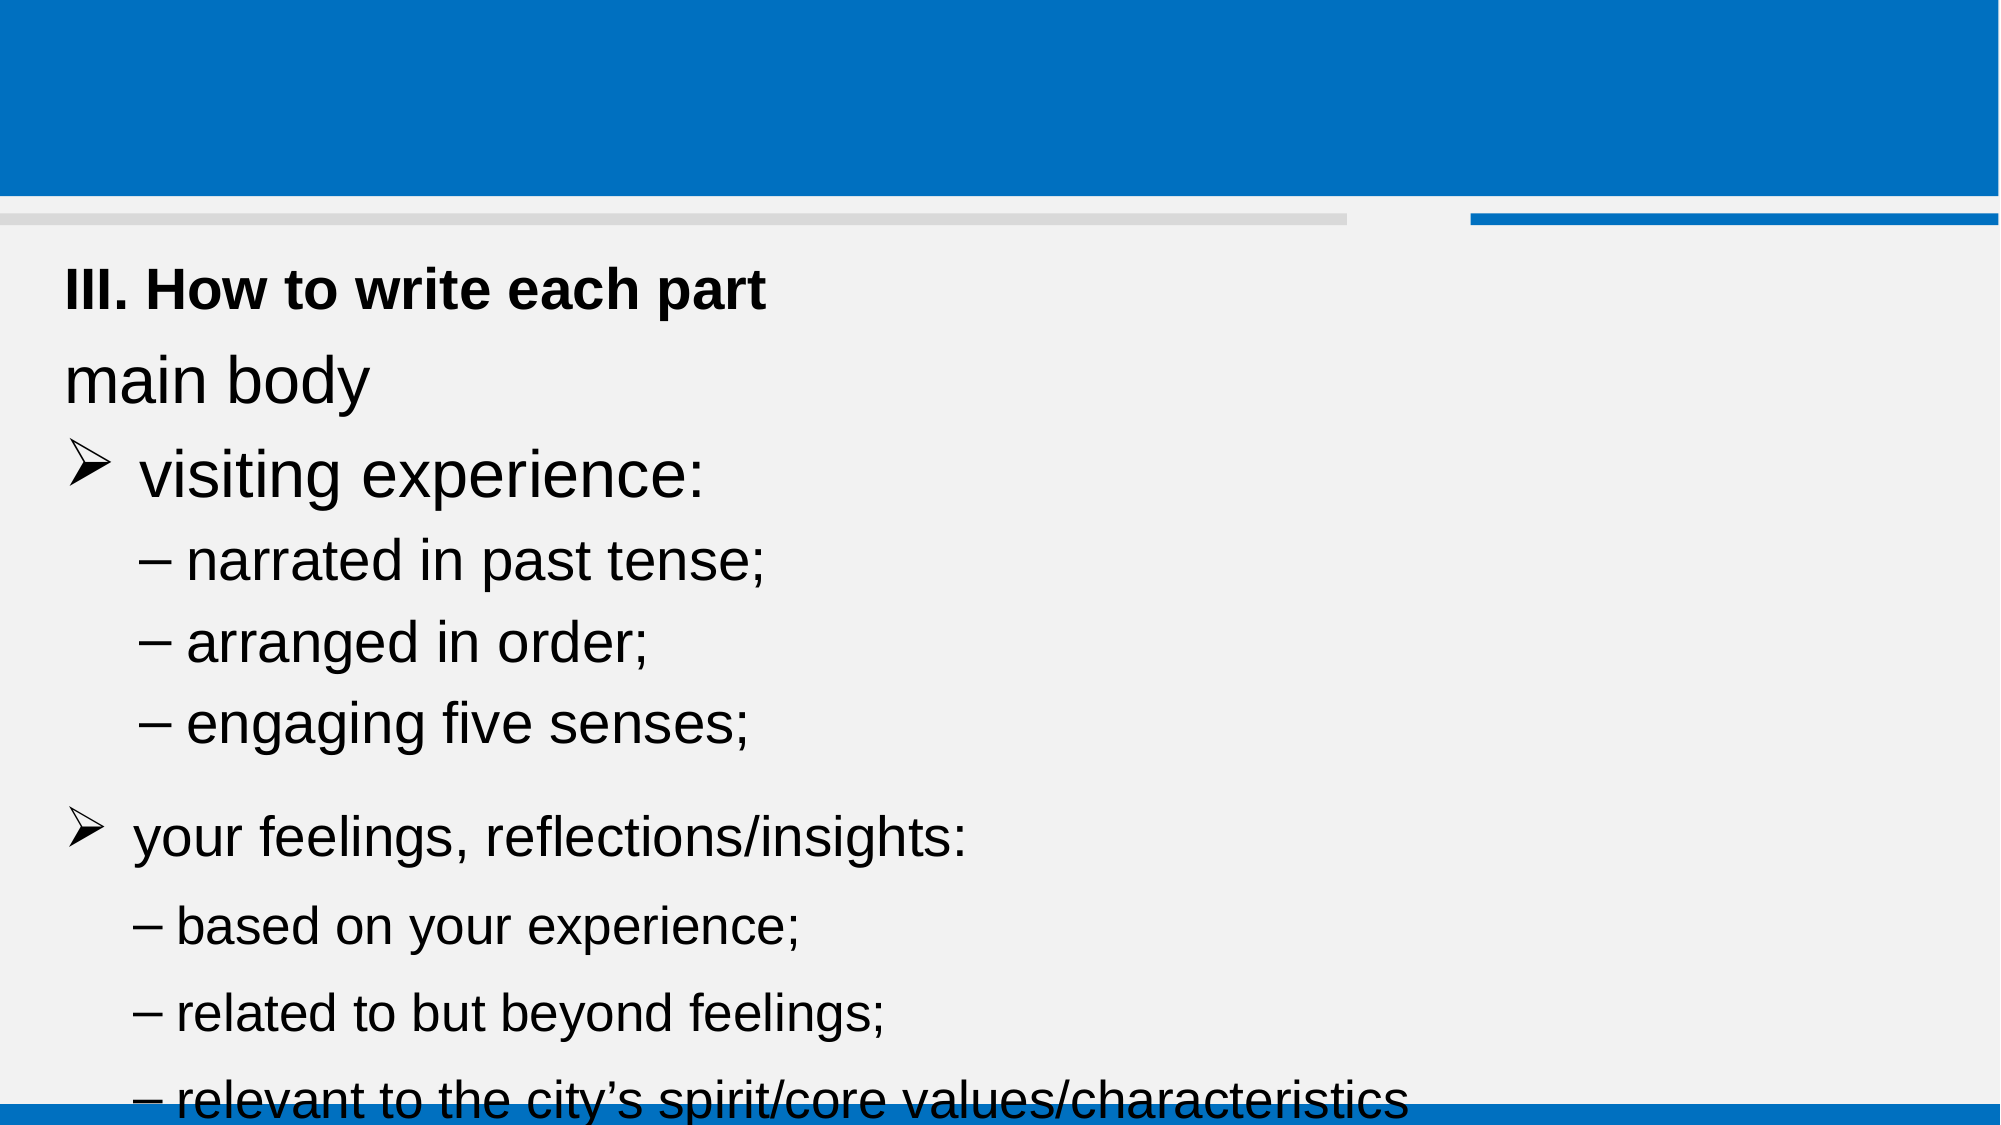

# III. How to write each part
main body
visiting experience:
narrated in past tense;
arranged in order;
engaging five senses;

your feelings, reflections/insights:
based on your experience;
related to but beyond feelings;
relevant to the city’s spirit/core values/characteristics